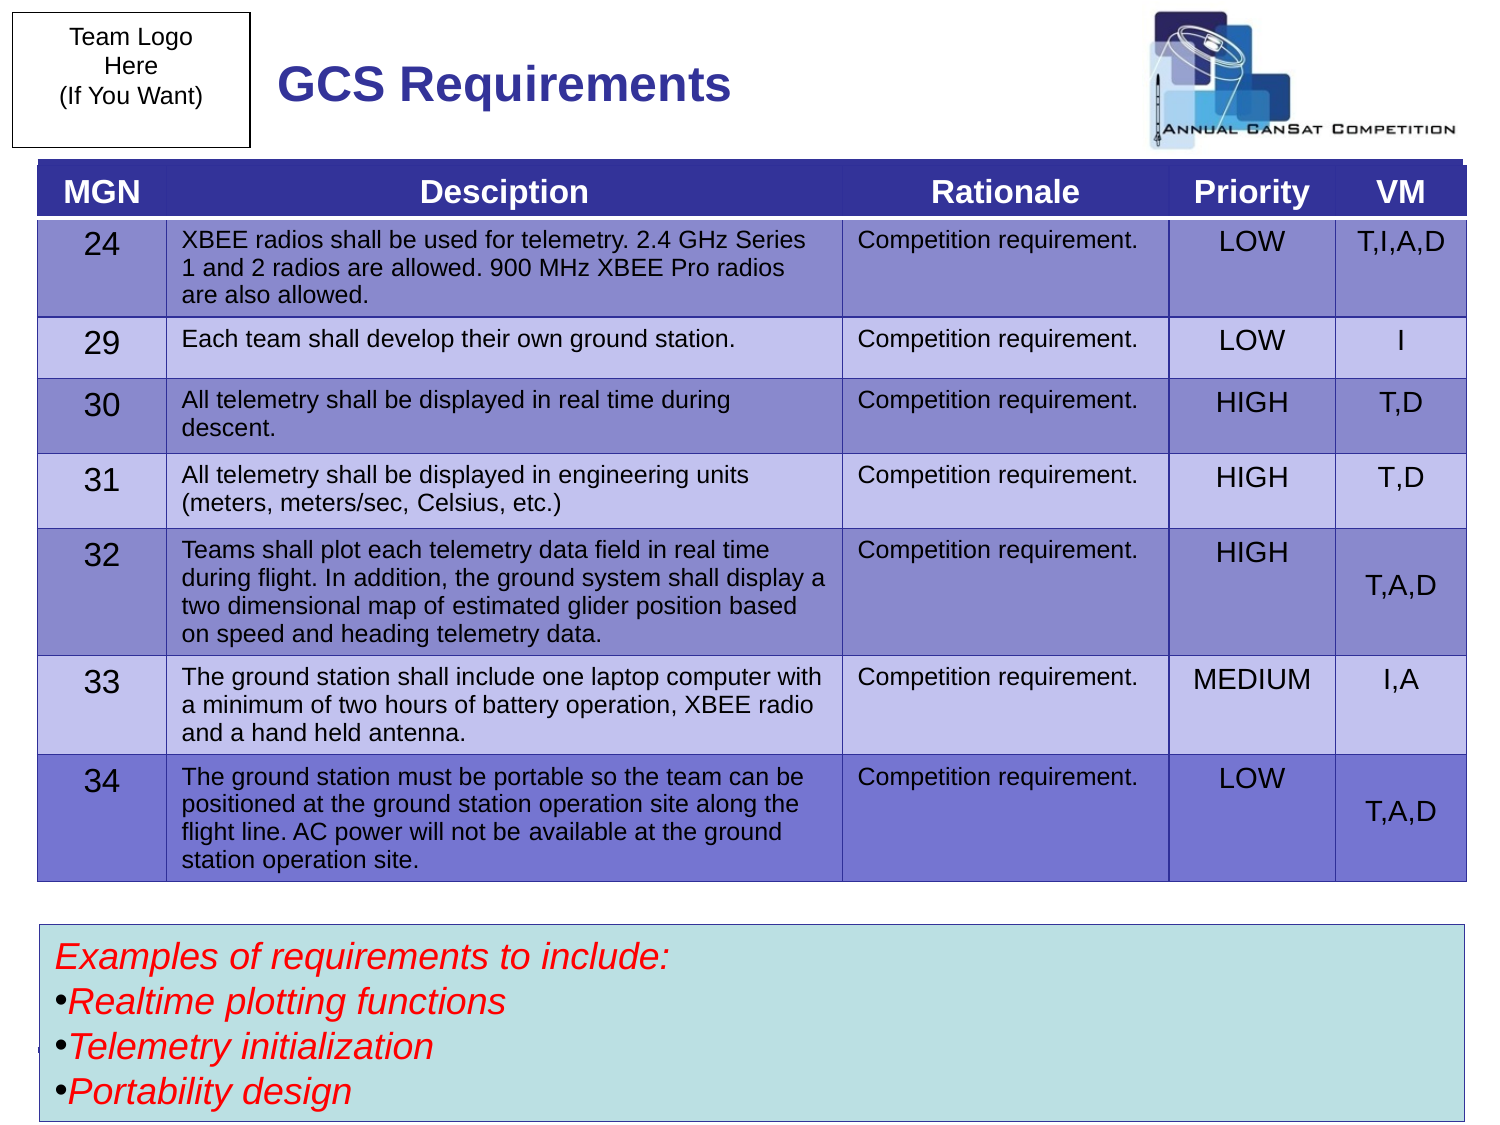

# GCS Requirements
| MGN | Desciption | Rationale | Priority | VM |
| --- | --- | --- | --- | --- |
| 24 | XBEE radios shall be used for telemetry. 2.4 GHz Series 1 and 2 radios are allowed. 900 MHz XBEE Pro radios are also allowed. | Competition requirement. | LOW | T,I,A,D |
| 29 | Each team shall develop their own ground station. | Competition requirement. | LOW | I |
| 30 | All telemetry shall be displayed in real time during descent. | Competition requirement. | HIGH | T,D |
| 31 | All telemetry shall be displayed in engineering units (meters, meters/sec, Celsius, etc.) | Competition requirement. | HIGH | T,D |
| 32 | Teams shall plot each telemetry data field in real time during flight. In addition, the ground system shall display a two dimensional map of estimated glider position based on speed and heading telemetry data. | Competition requirement. | HIGH | T,A,D |
| 33 | The ground station shall include one laptop computer with a minimum of two hours of battery operation, XBEE radio and a hand held antenna. | Competition requirement. | MEDIUM | I,A |
| 34 | The ground station must be portable so the team can be positioned at the ground station operation site along the flight line. AC power will not be available at the ground station operation site. | Competition requirement. | LOW | T,A,D |
Examples of requirements to include:
Realtime plotting functions
Telemetry initialization
Portability design
97
Presenter:  Name goes here
CanSat 2017 PDR:  Team ### (Team Number and Name)